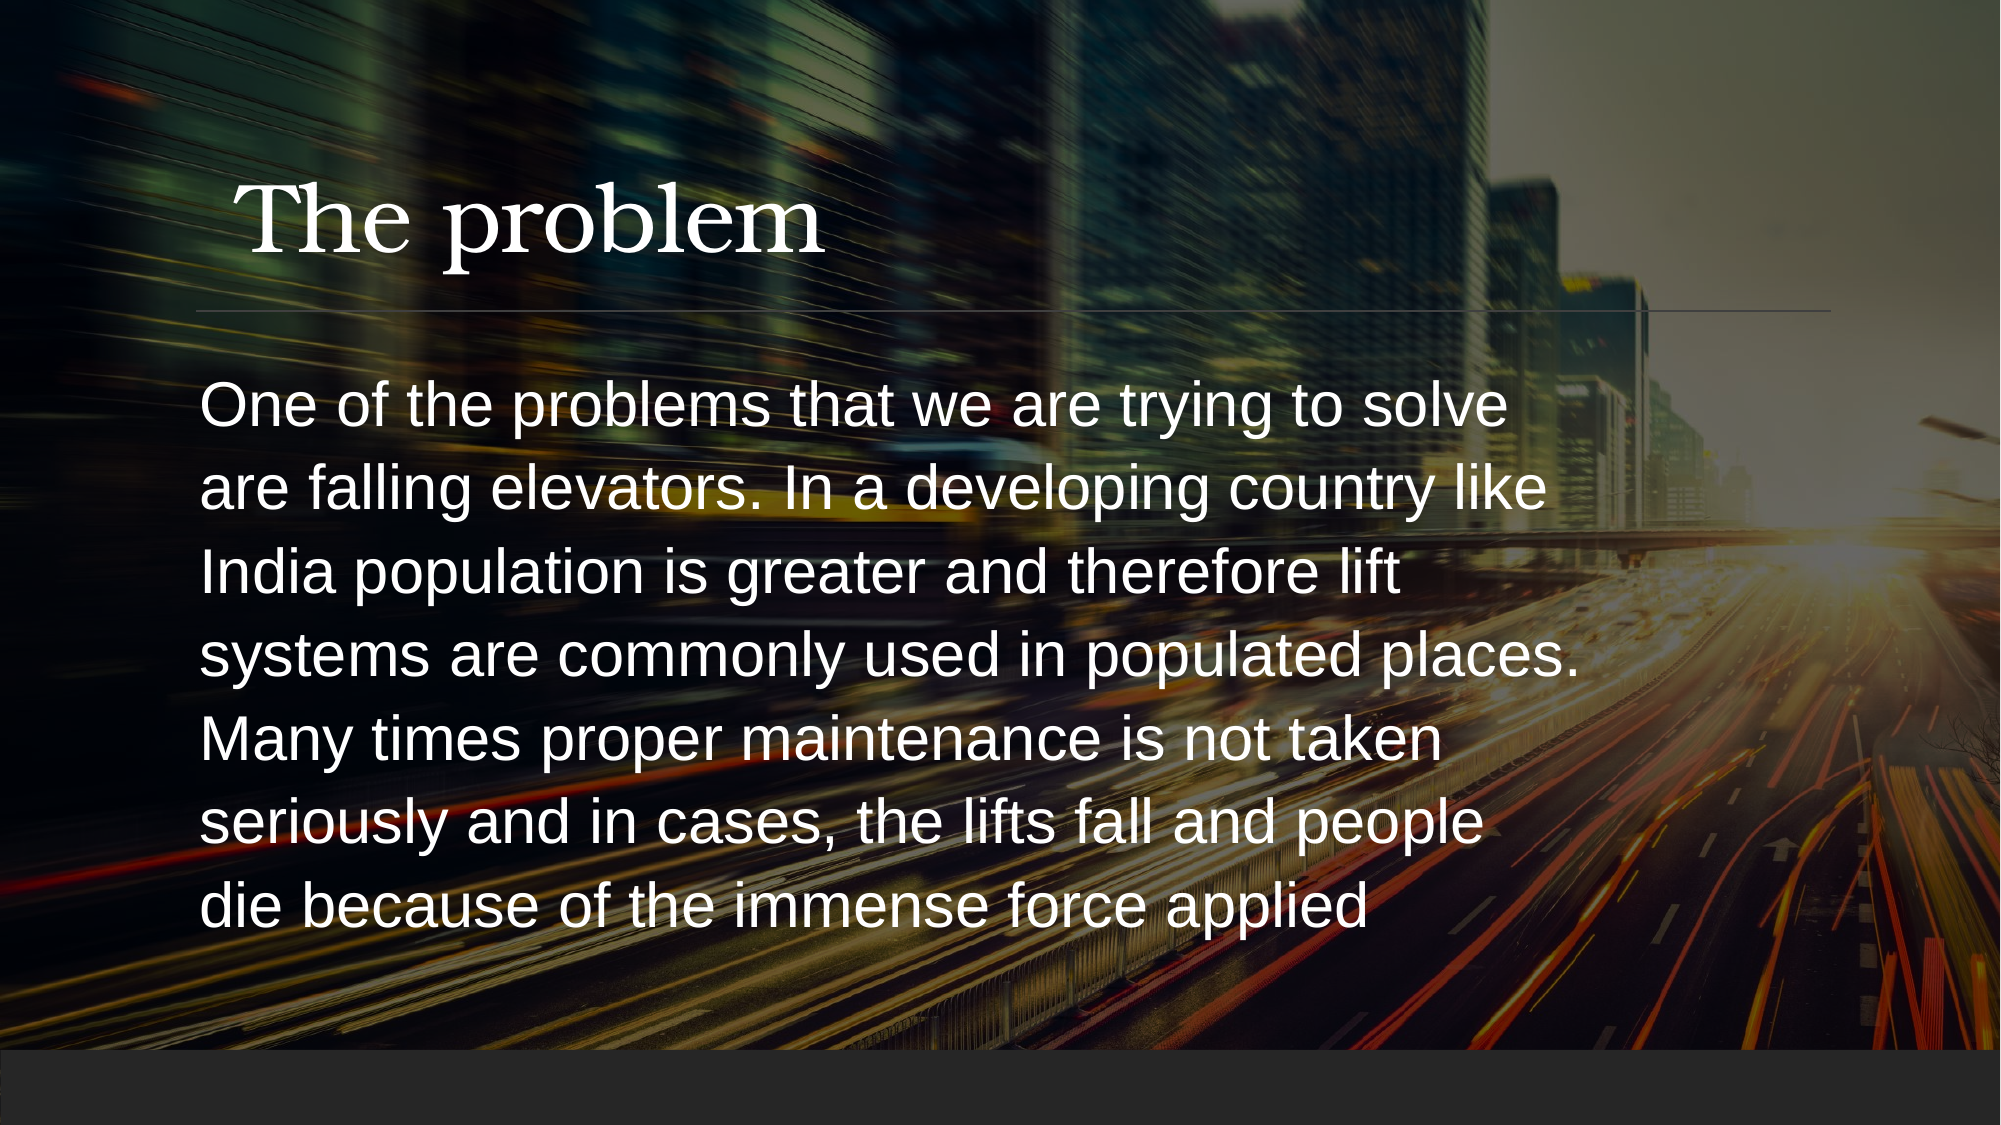

# The problem
One of the problems that we are trying to solve are falling elevators. In a developing country like India population is greater and therefore lift systems are commonly used in populated places. Many times proper maintenance is not taken seriously and in cases, the lifts fall and people die because of the immense force applied